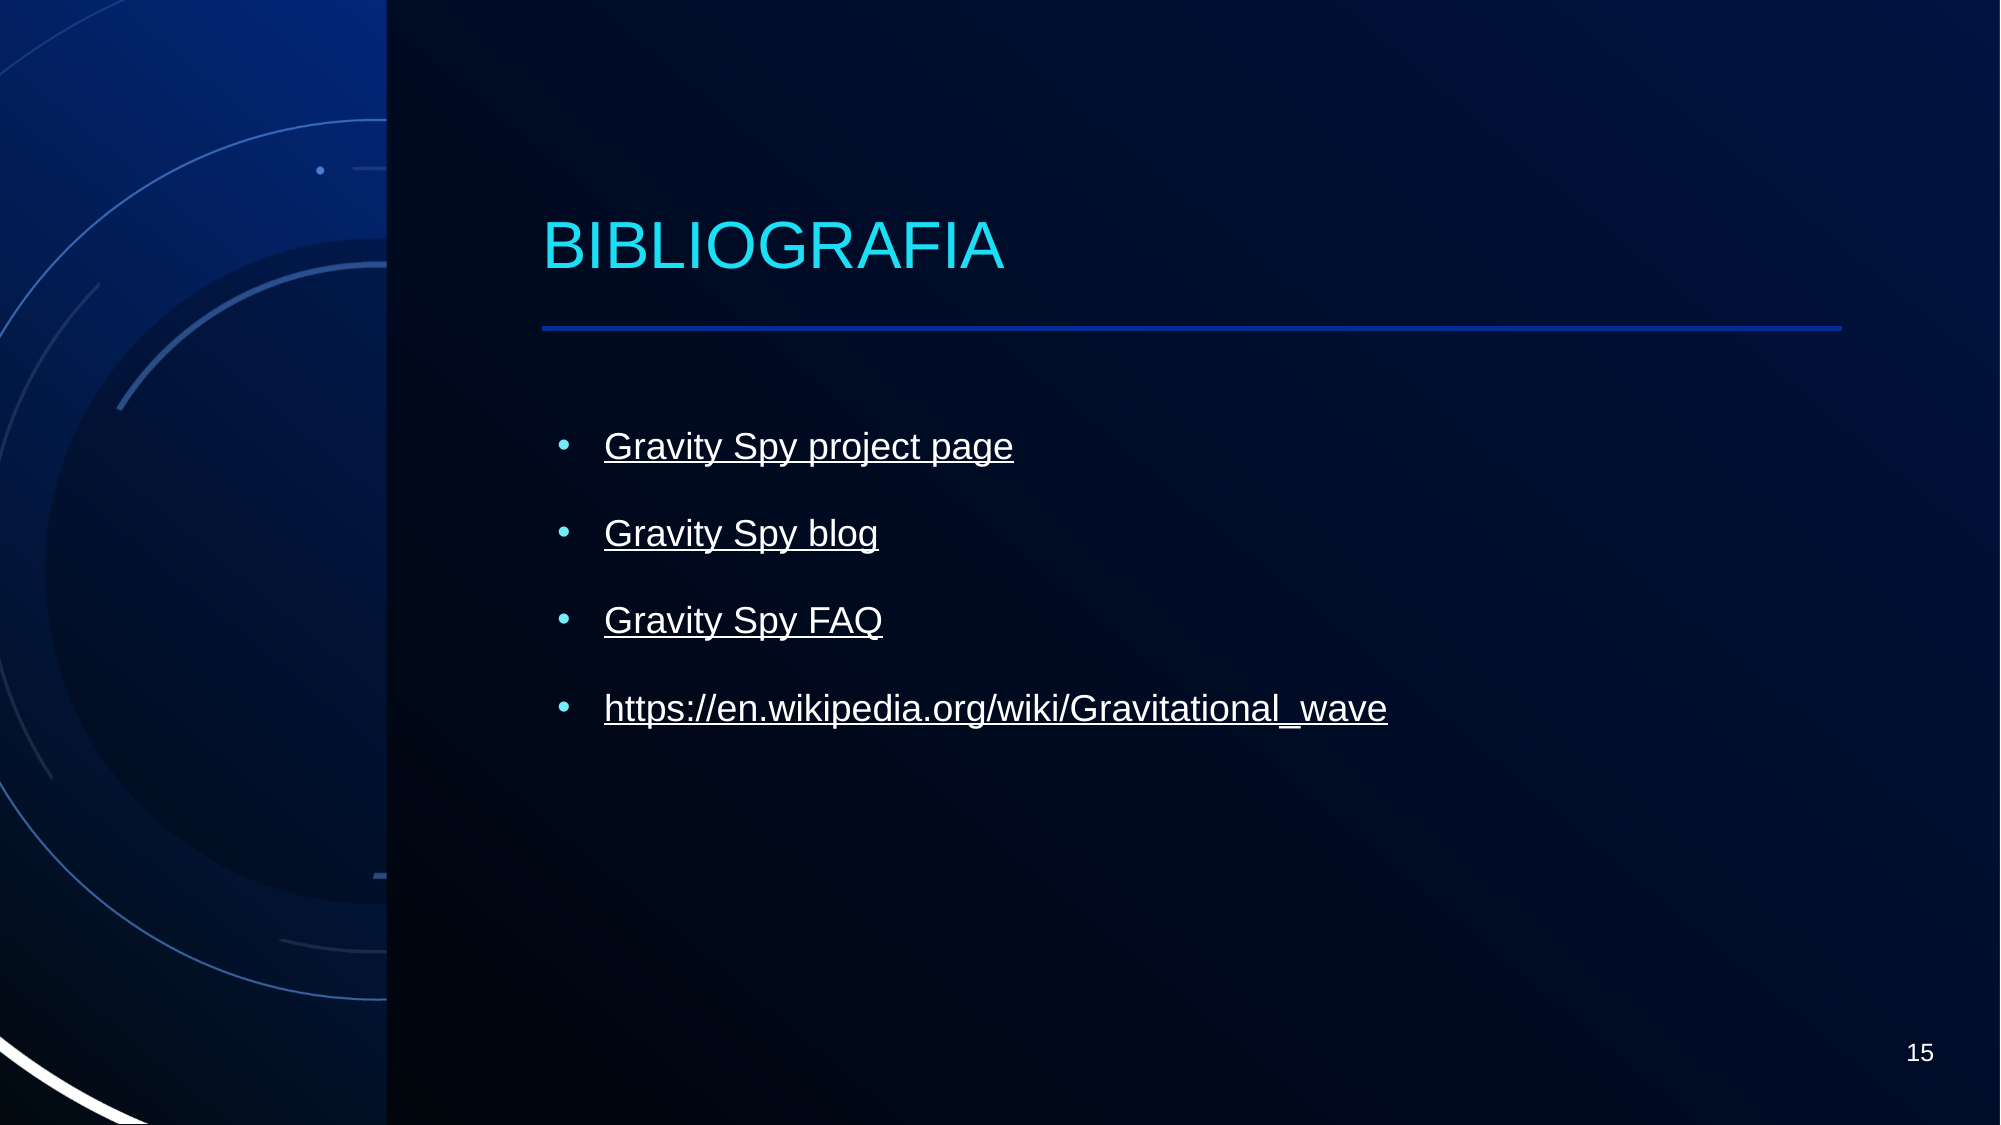

# Bibliografia
Gravity Spy project page
Gravity Spy blog
Gravity Spy FAQ
https://en.wikipedia.org/wiki/Gravitational_wave

15